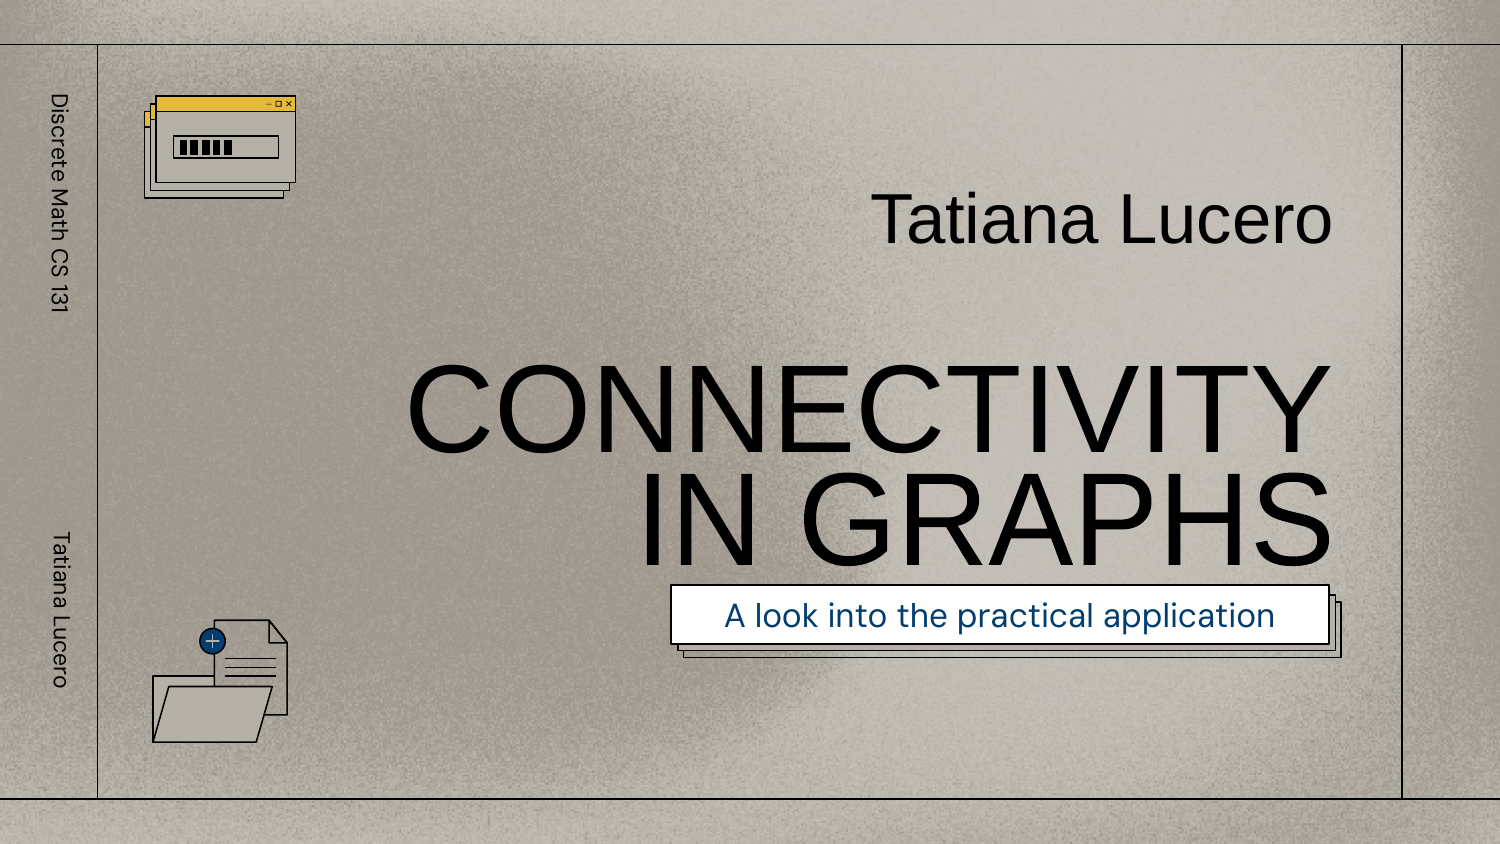

# Tatiana Lucero
Discrete Math CS 131
CONNECTIVITY
IN GRAPHS
A look into the practical application
Tatiana Lucero